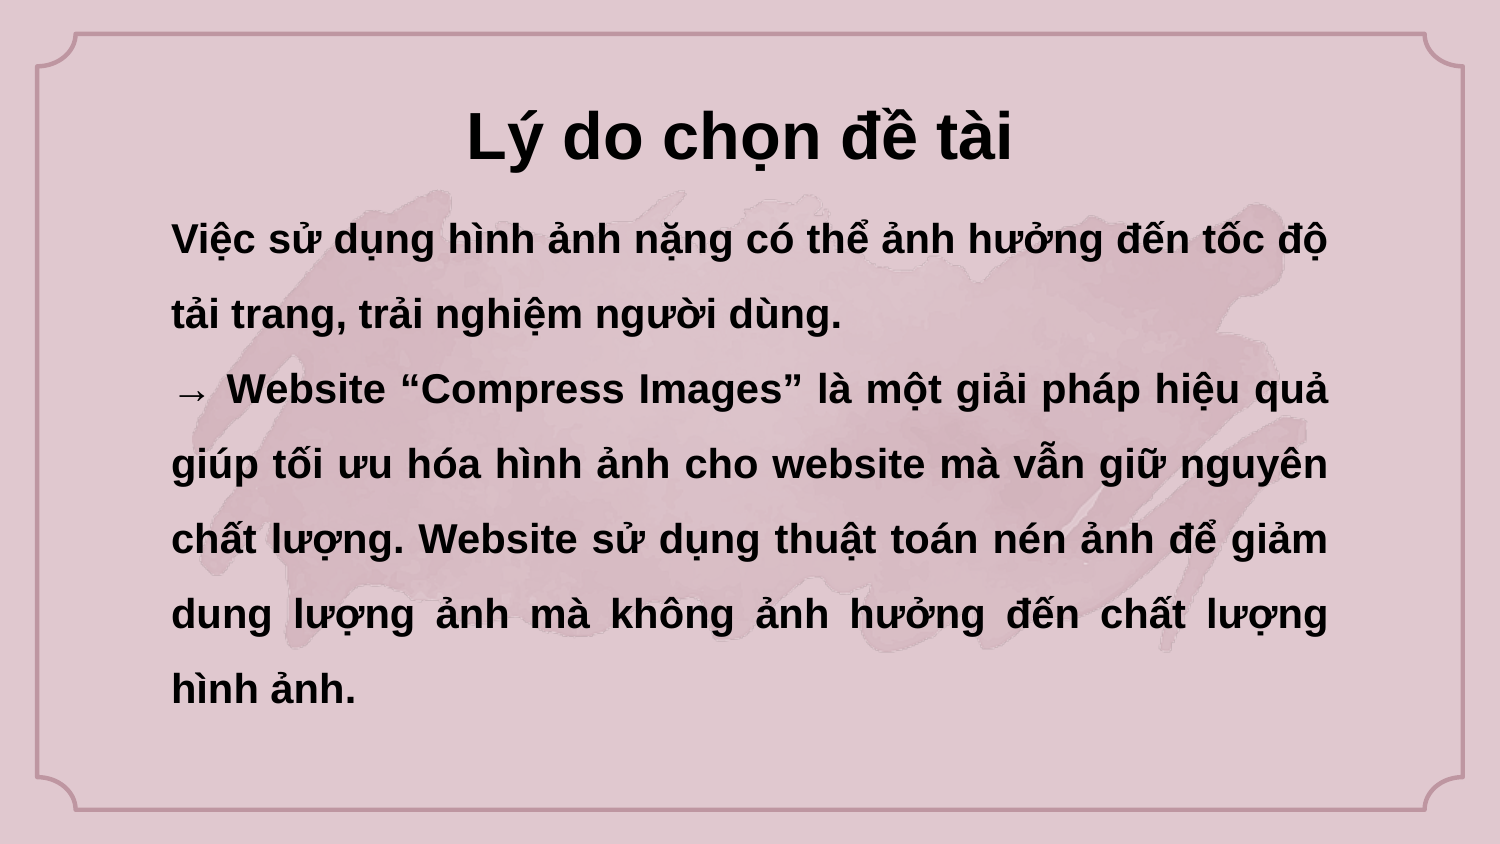

# Lý do chọn đề tài
Việc sử dụng hình ảnh nặng có thể ảnh hưởng đến tốc độ tải trang, trải nghiệm người dùng.
→ Website “Compress Images” là một giải pháp hiệu quả giúp tối ưu hóa hình ảnh cho website mà vẫn giữ nguyên chất lượng. Website sử dụng thuật toán nén ảnh để giảm dung lượng ảnh mà không ảnh hưởng đến chất lượng hình ảnh.